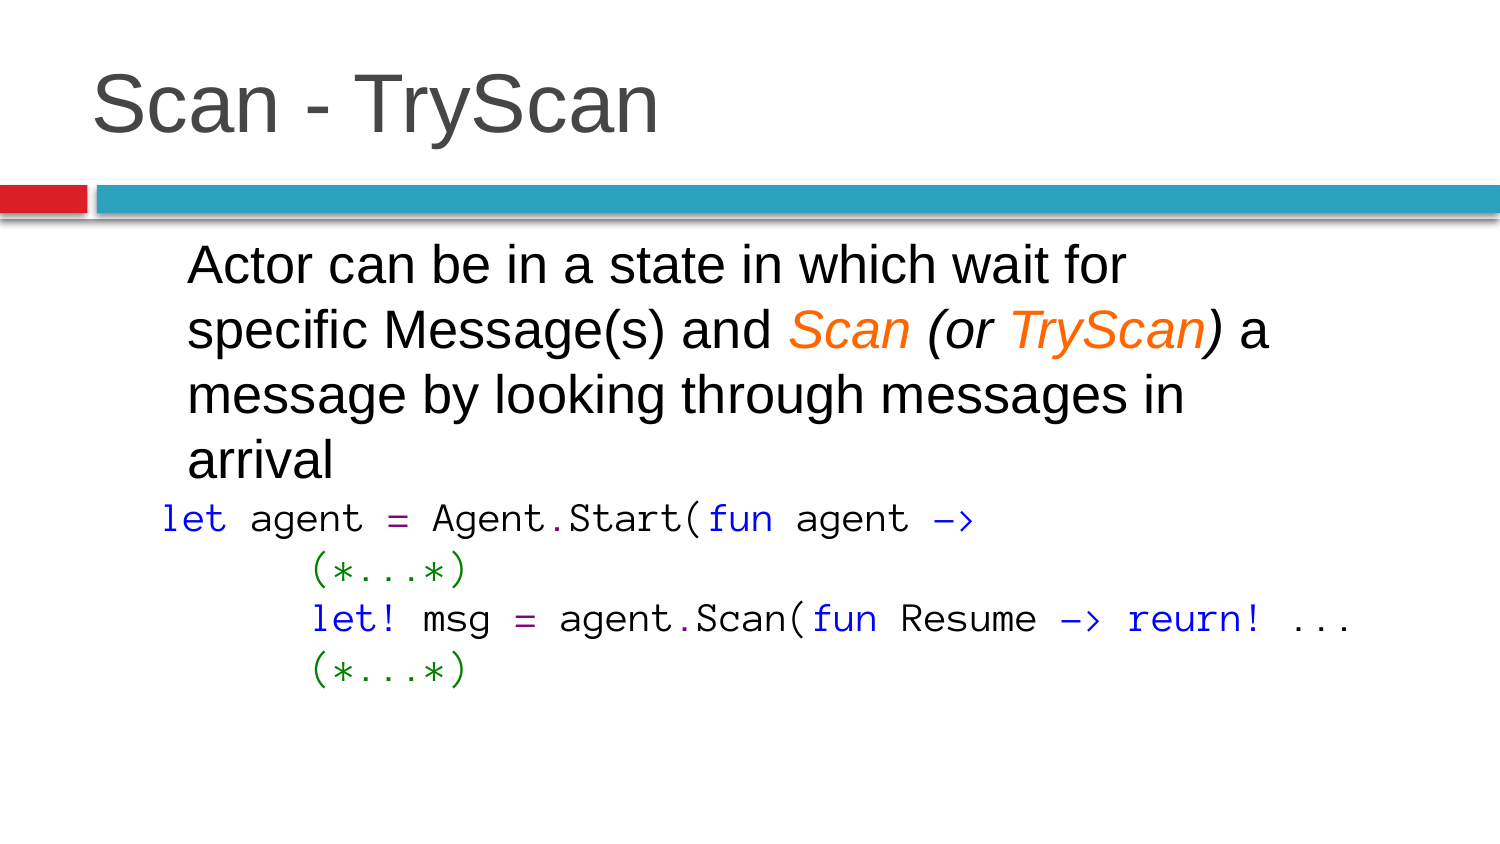

# Scan - TryScan
Actor can be in a state in which wait for specific Message(s) and Scan (or TryScan) a message by looking through messages in arrival
let agent = Agent.Start(fun agent ->
	(*...*)
	let! msg = agent.Scan(fun Resume -> reurn! ...
	(*...*)